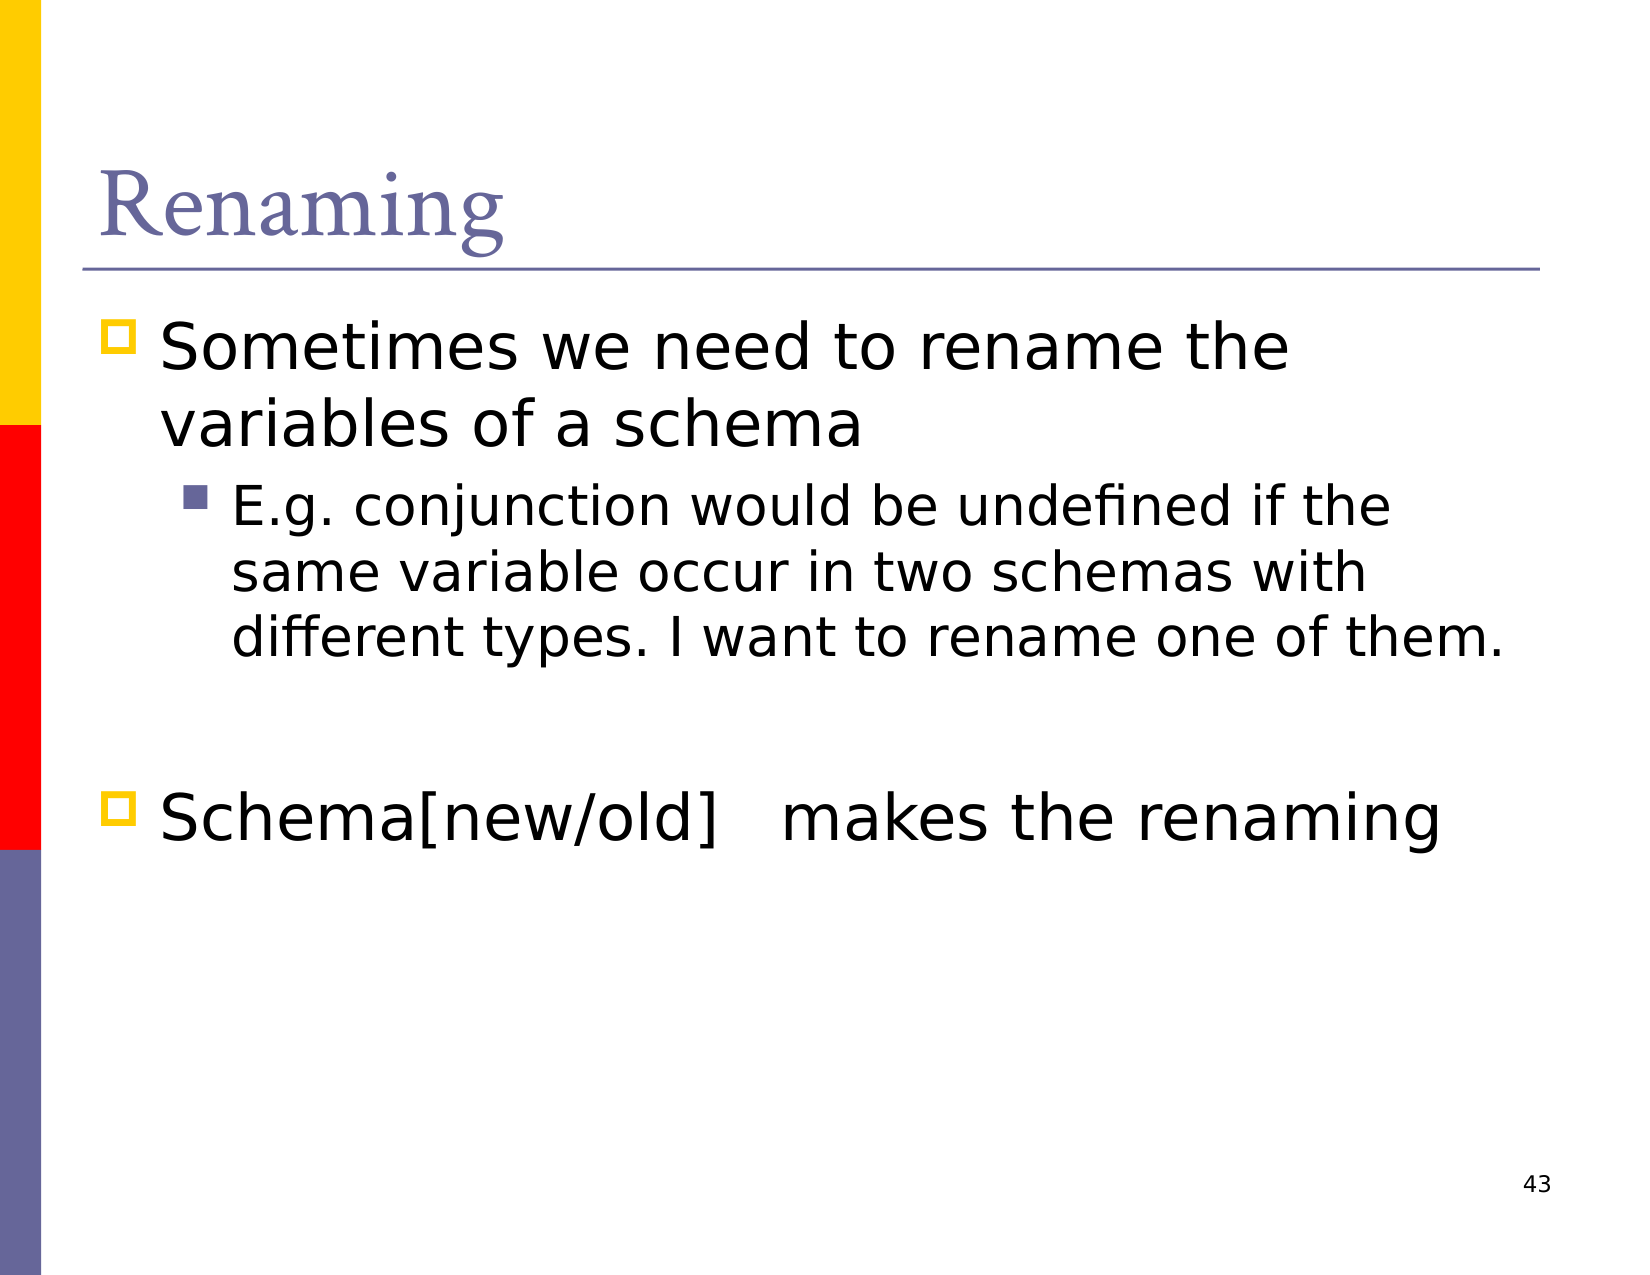

# Renaming
Sometimes we need to rename the variables of a schema
E.g. conjunction would be undefined if the same variable occur in two schemas with different types. I want to rename one of them.

Schema[new/old]   makes the renaming
43